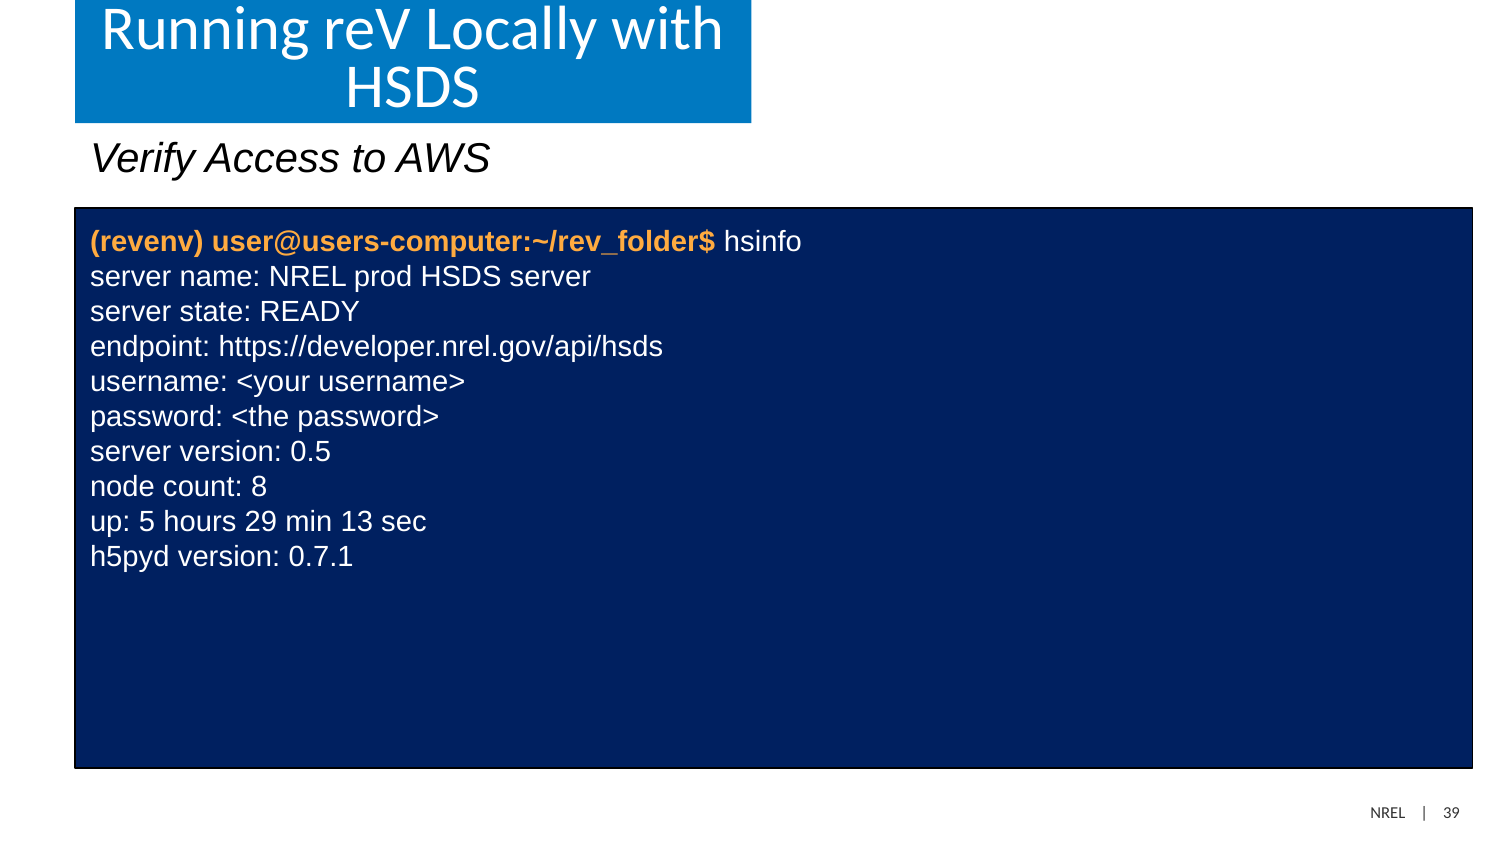

# Running reV Locally with HSDS
Verify Access to AWS
(revenv) user@users-computer:~/rev_folder$ hsinfo
server name: NREL prod HSDS server
server state: READY
endpoint: https://developer.nrel.gov/api/hsds
username: <your username>
password: <the password>
server version: 0.5
node count: 8
up: 5 hours 29 min 13 sec
h5pyd version: 0.7.1